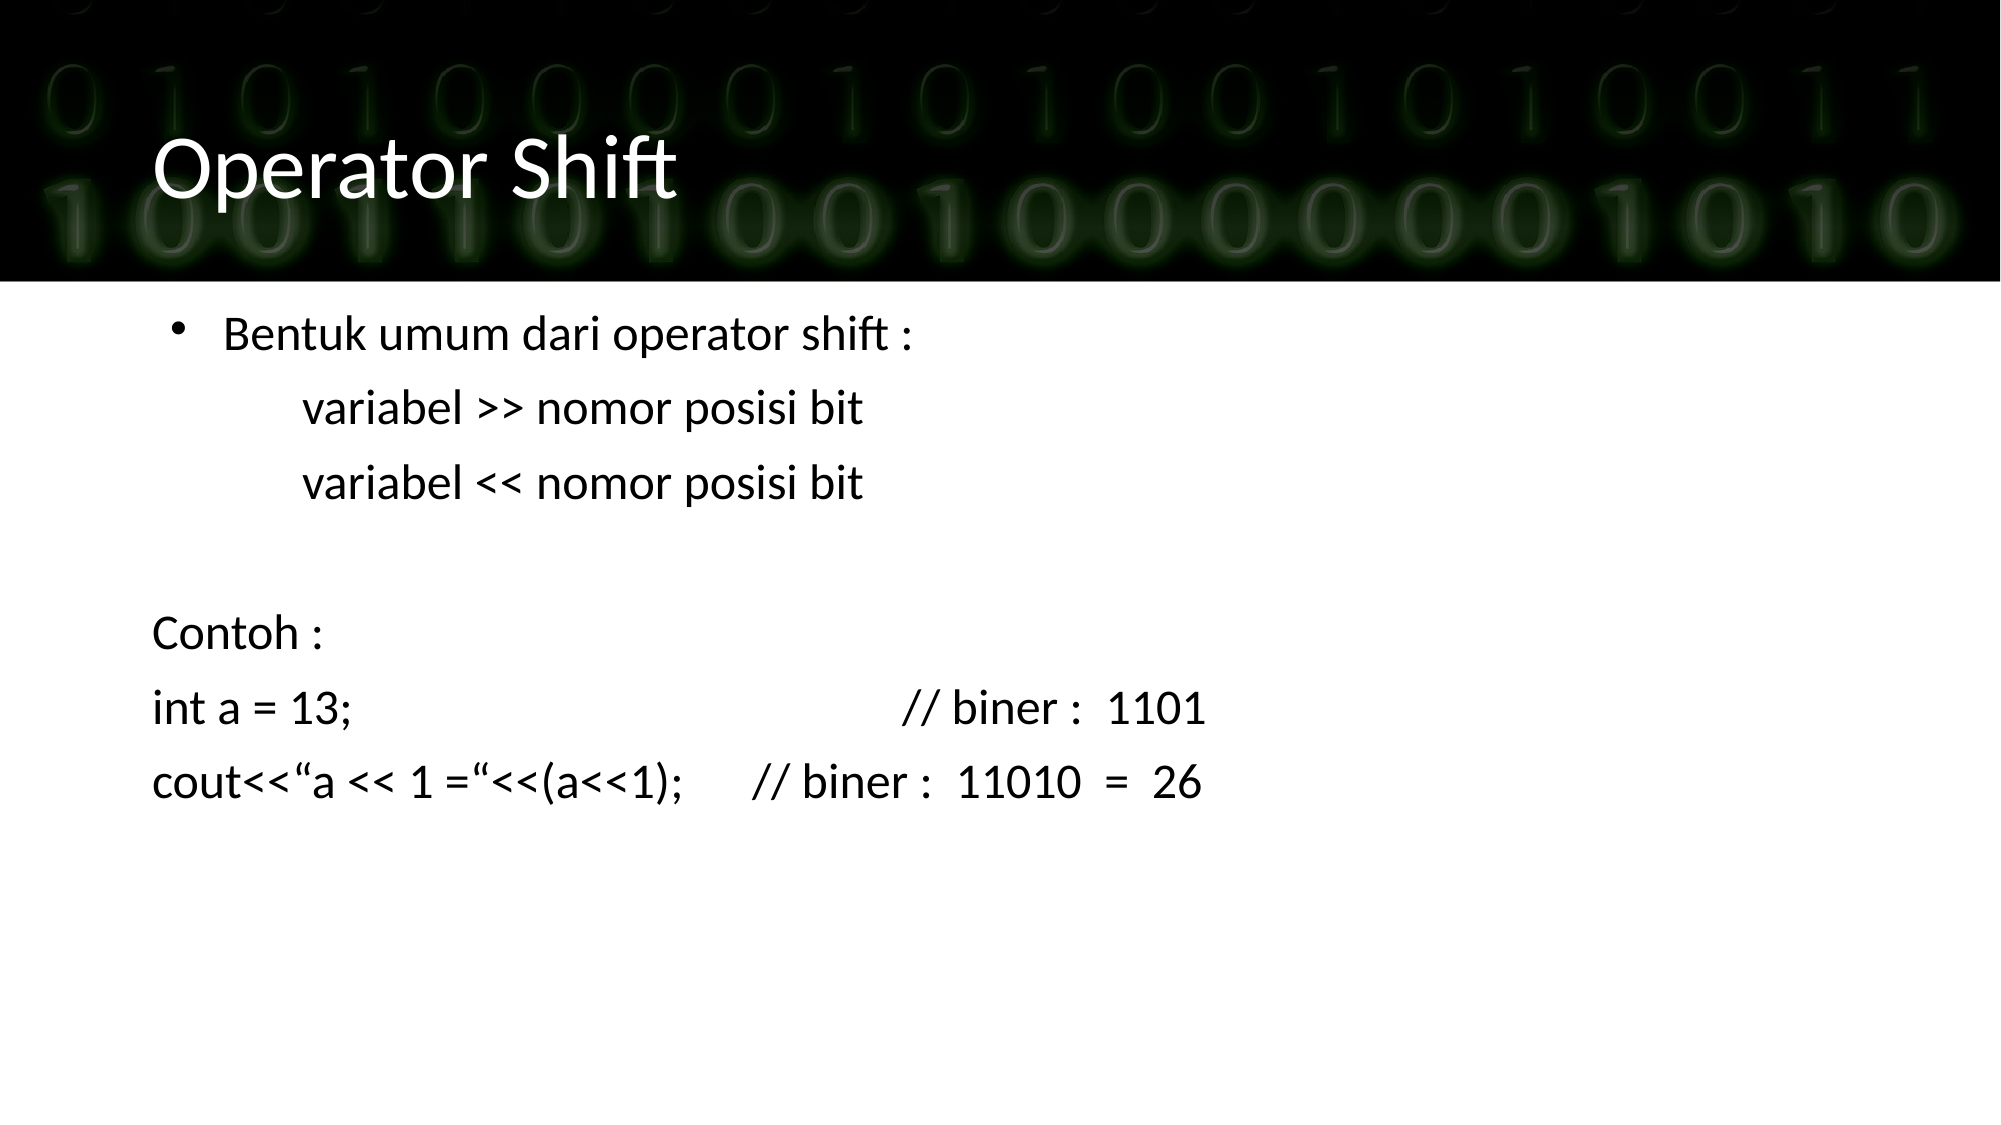

Operator Shift
Bentuk umum dari operator shift :
	variabel >> nomor posisi bit
	variabel << nomor posisi bit

Contoh :
int a = 13;                           		// biner :  1101
cout<<“a << 1 =“<<(a<<1); 	// biner :  11010  =  26